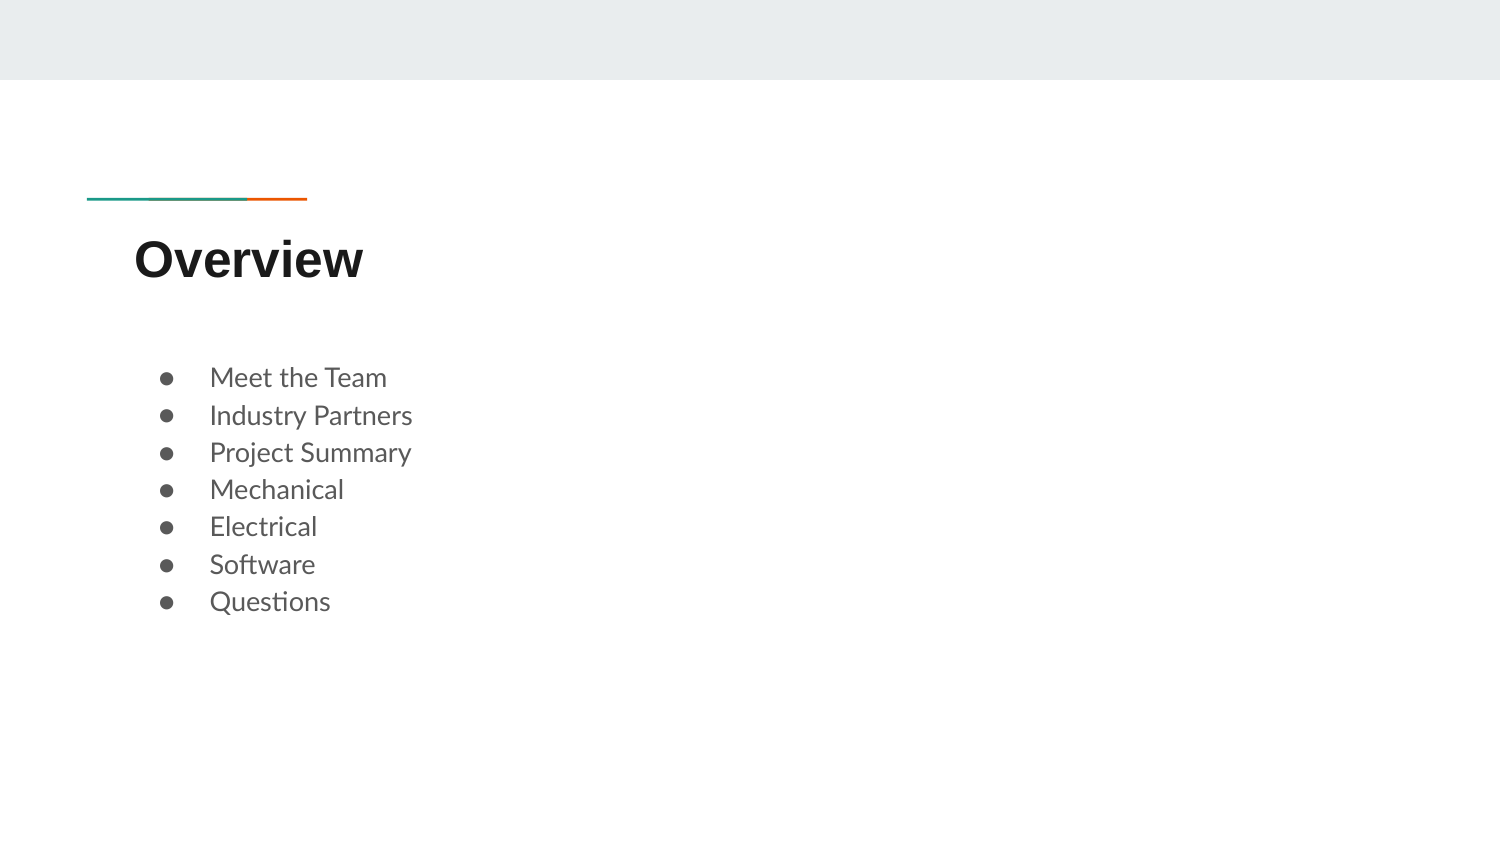

# Overview
Meet the Team
Industry Partners
Project Summary
Mechanical
Electrical
Software
Questions